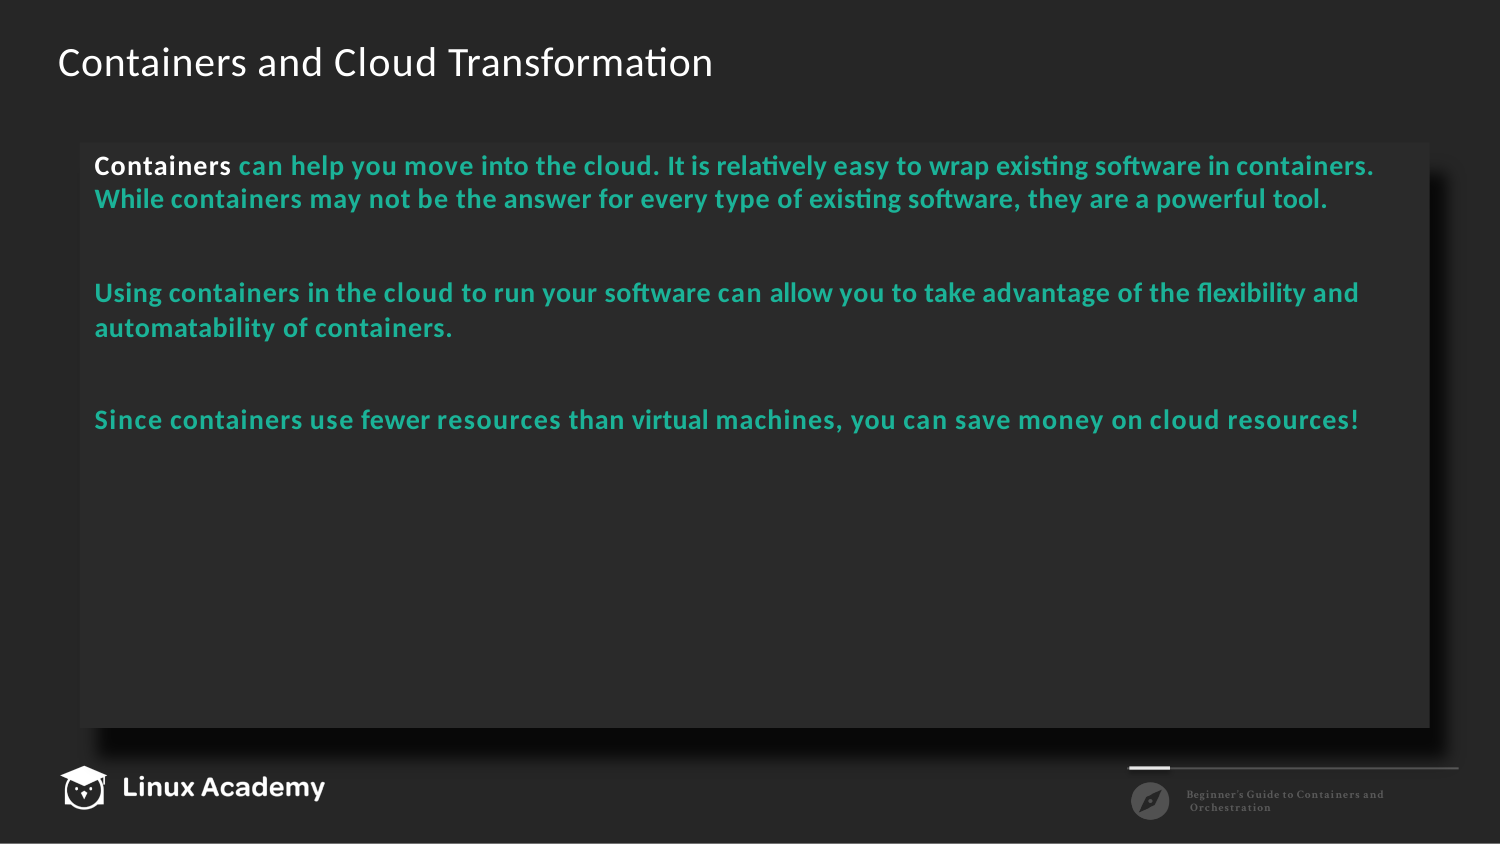

# Containers and Cloud Transformation

Containers can help you move into the cloud. It is relatively easy to wrap existing software in containers.  While containers may not be the answer for every type of existing software, they are a powerful tool.

Using containers in the cloud to run your software can allow you to take advantage of the flexibility and  automatability of containers.

Since containers use fewer resources than virtual machines, you can save money on cloud resources!
Beginner’s Guide to Containers and  Orchestration